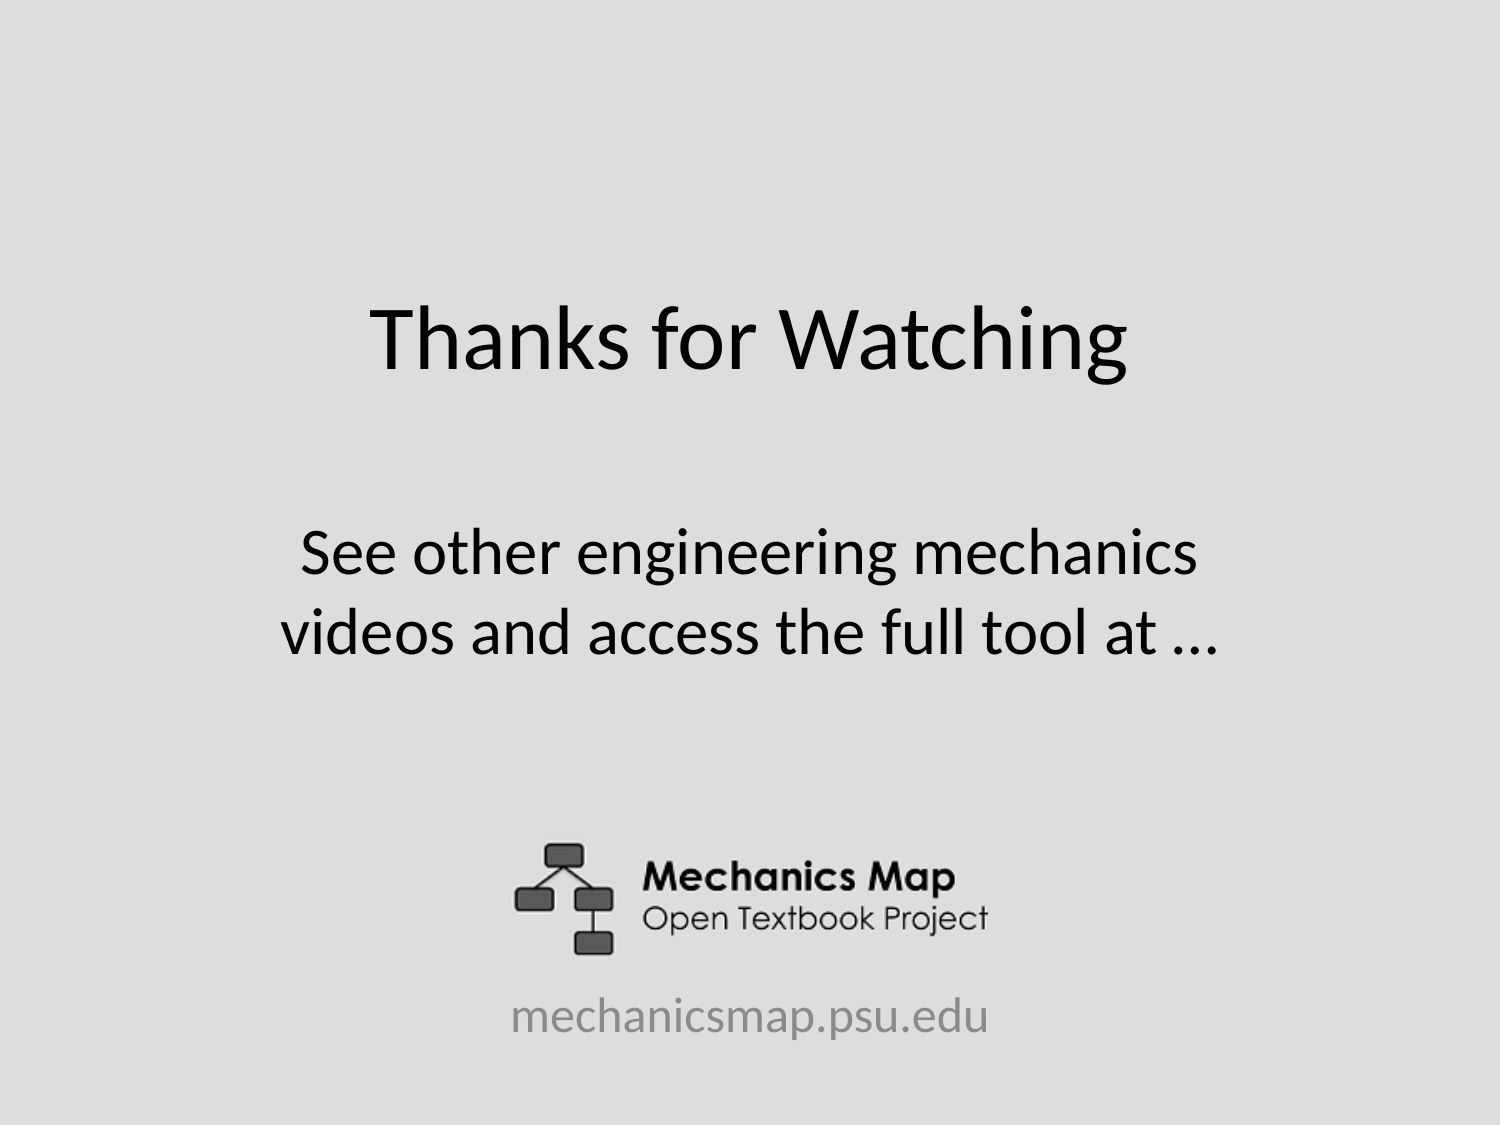

# Thanks for Watching
See other engineering mechanics videos and access the full tool at …